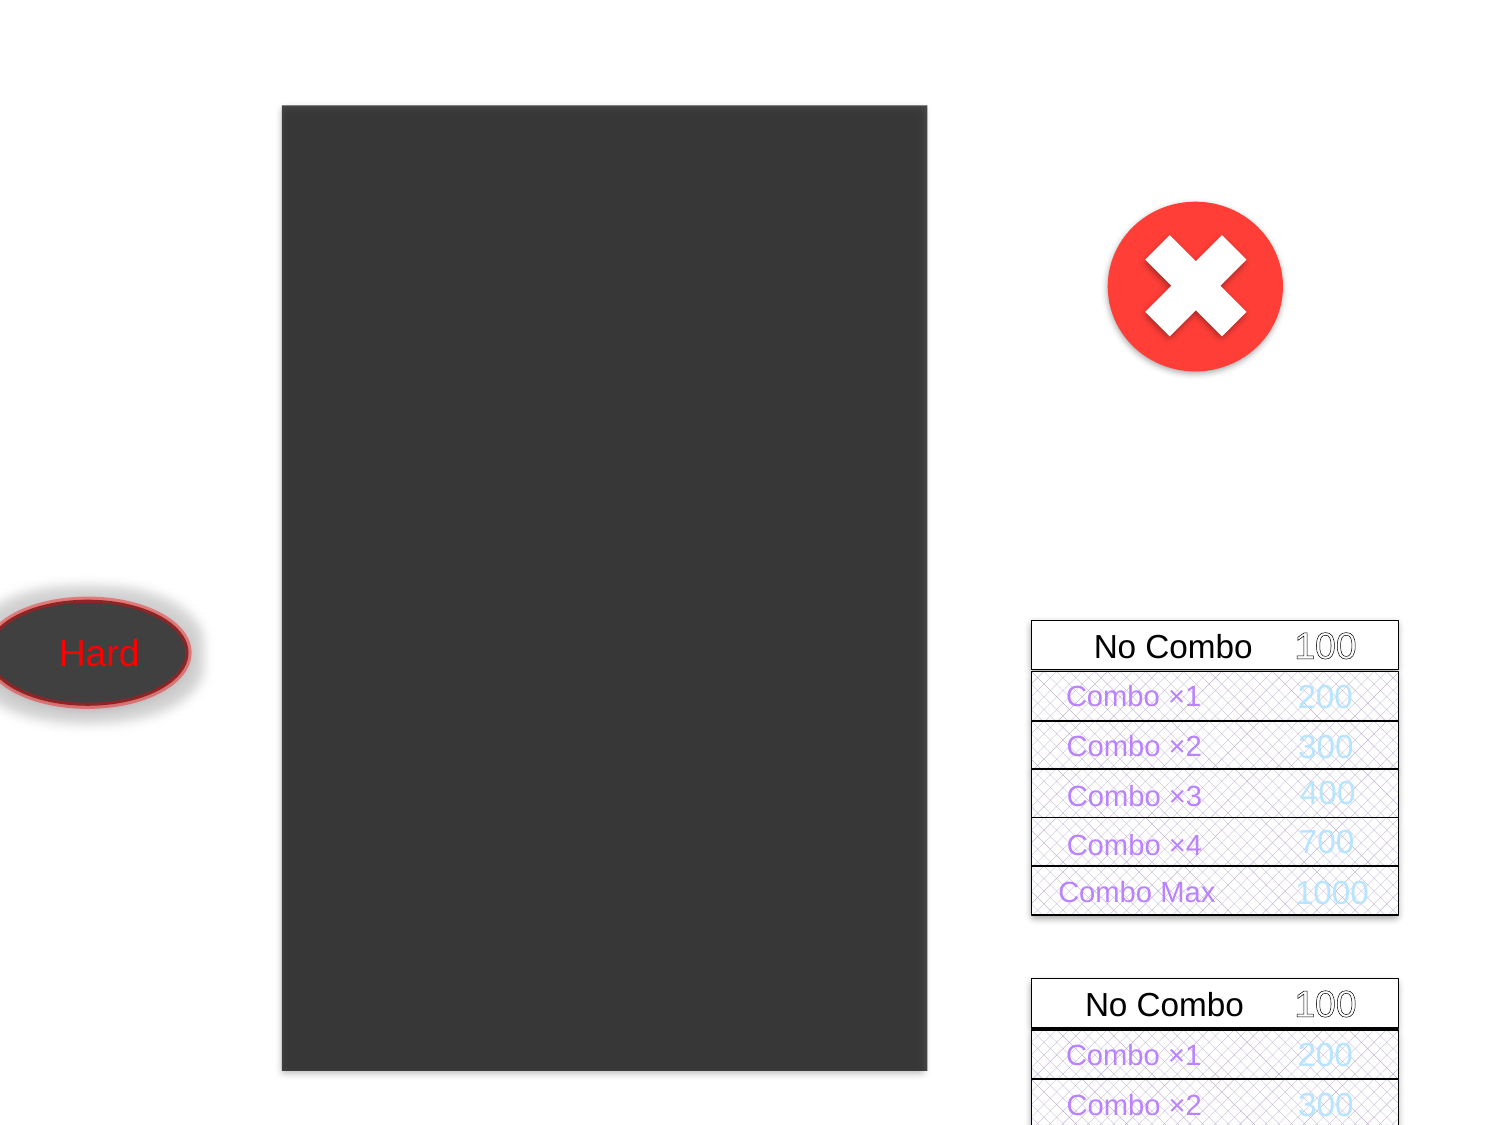

How to play

How to play

Normal

Golden Ball

Golden Ball

Normal

Mode

Mode

Please select mode

Combo Score

Combo Score

Hard
100
No Combo

 200
Combo ×1

 300
Combo ×2
 400
Combo ×3
 700
Combo ×4
1000
Combo Max

Bluetooth Play

Bluetooth Play
Please select mode

100
No Combo

 200
Combo ×1

 300
Combo ×2
 400
Combo ×3
 700
Combo ×4
1000
Combo Max